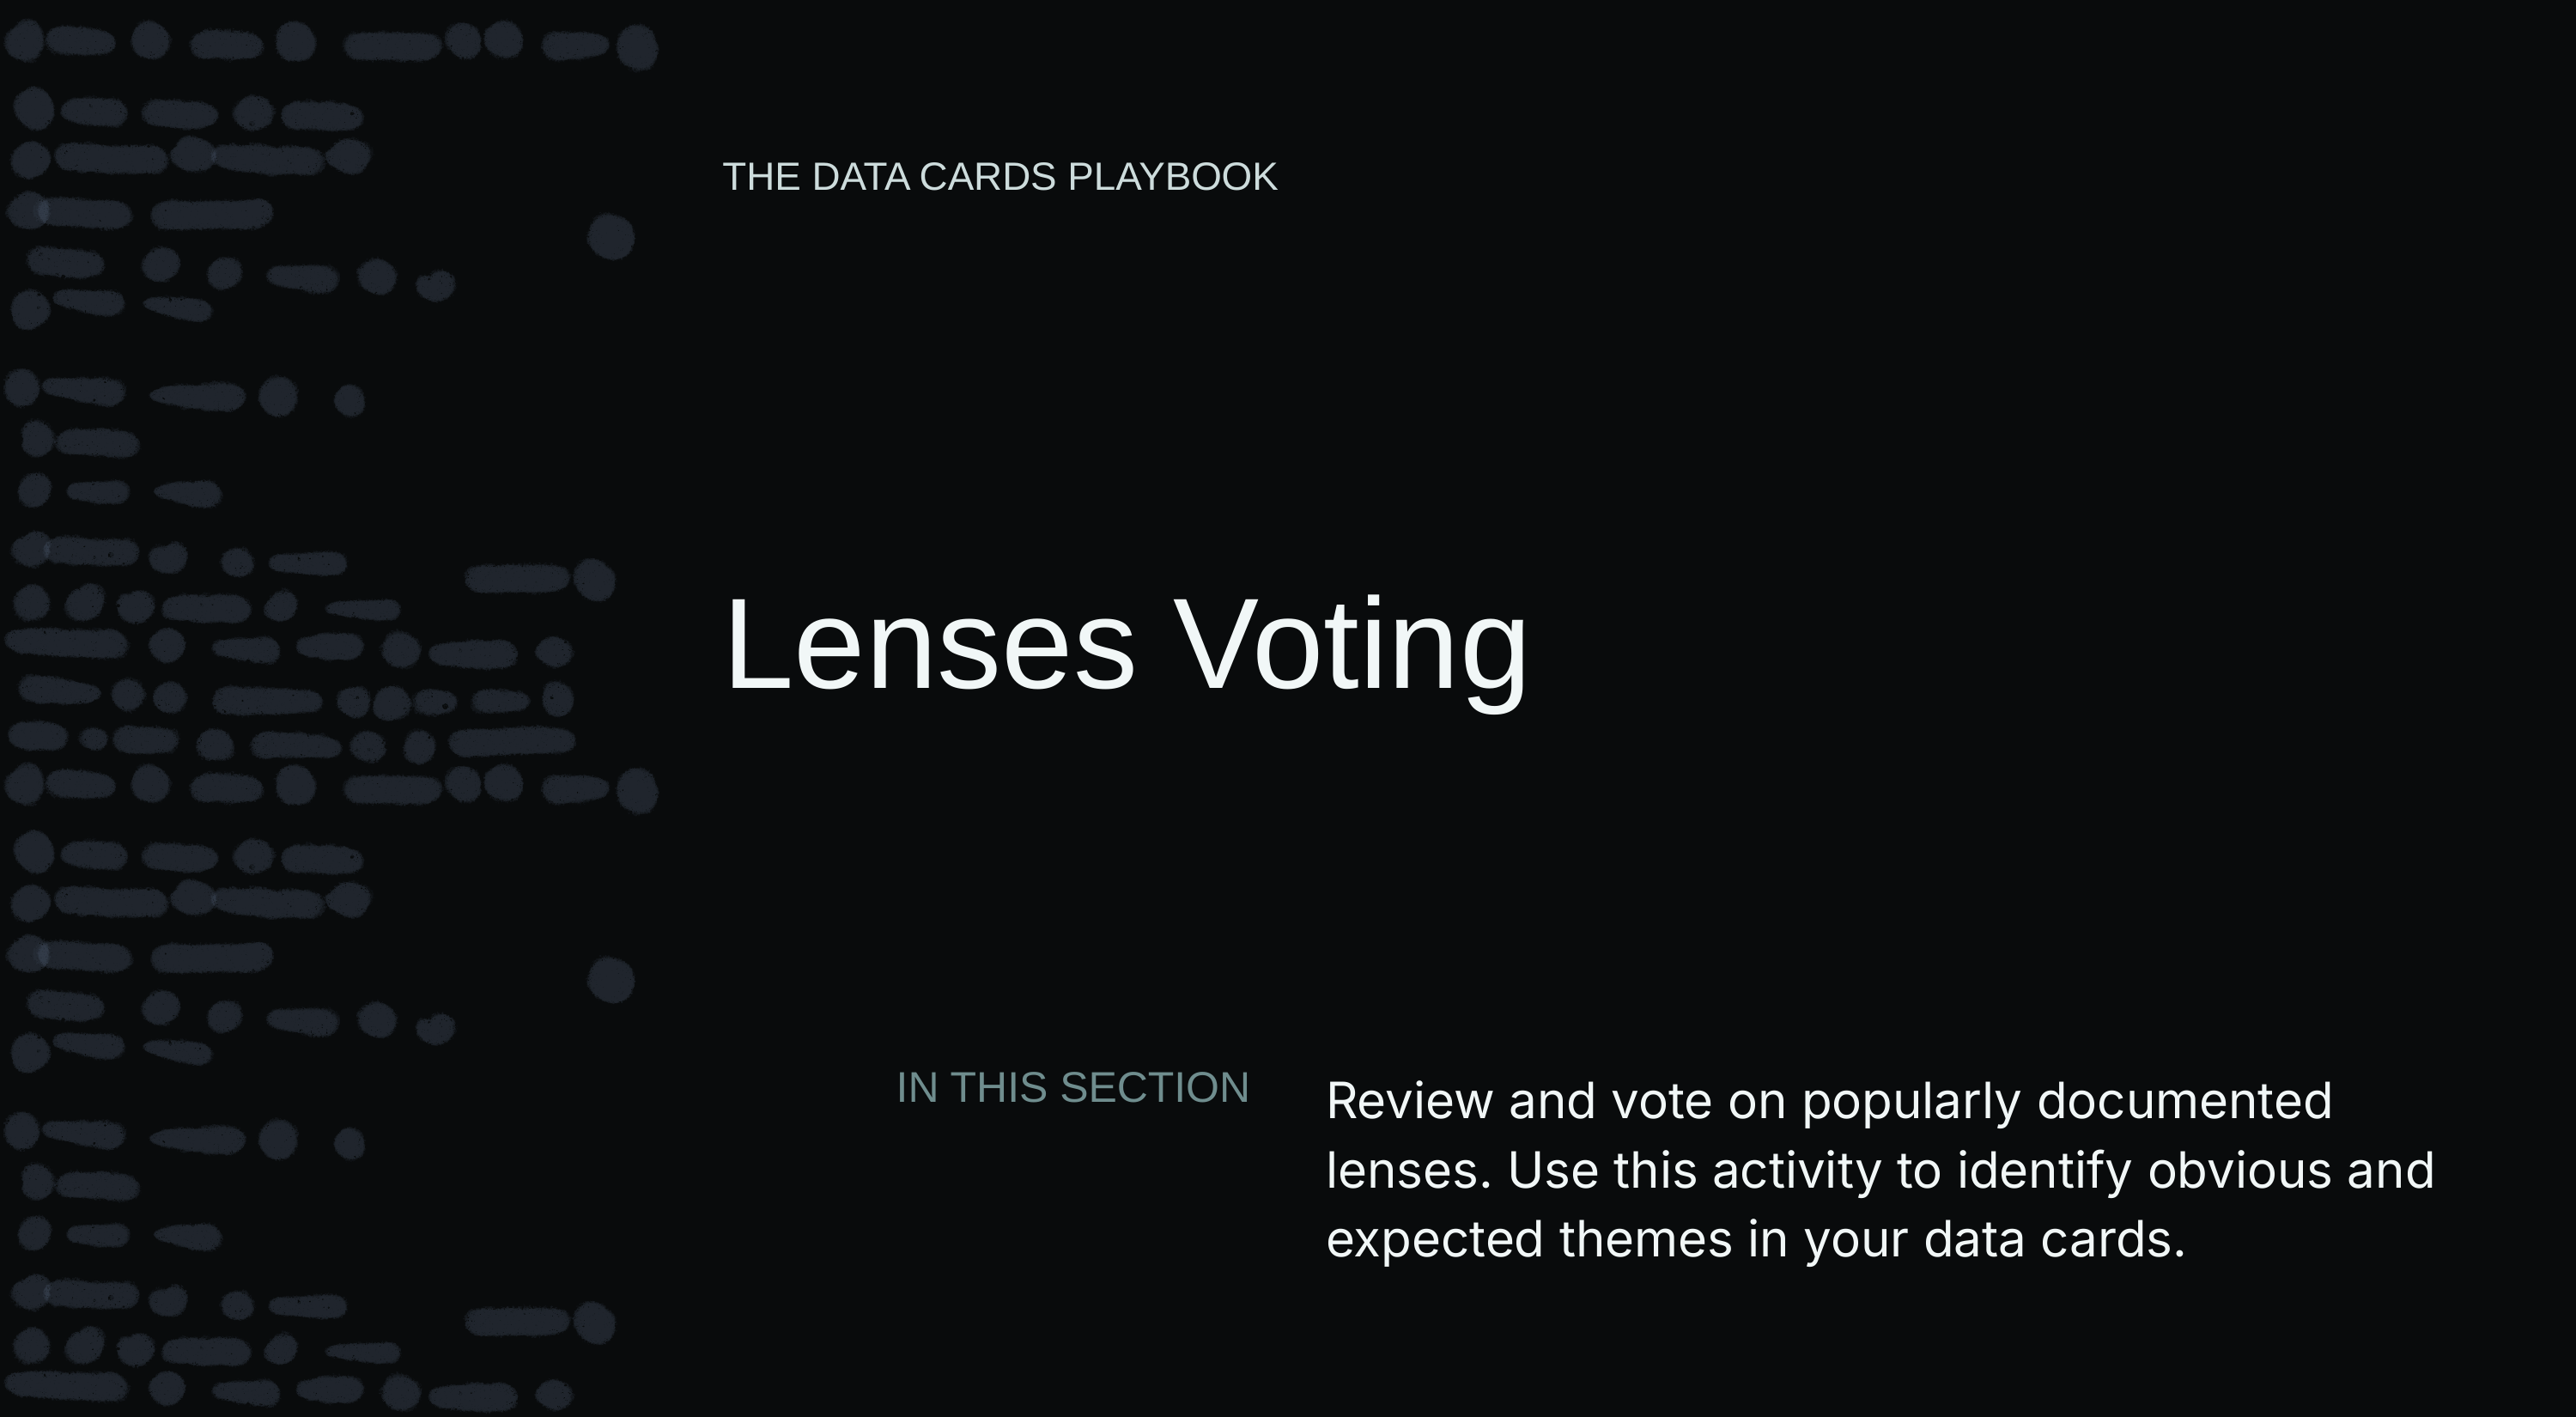

THE DATA CARDS PLAYBOOK
# Lenses Voting
Review and vote on popularly documented lenses. Use this activity to identify obvious and expected themes in your data cards.